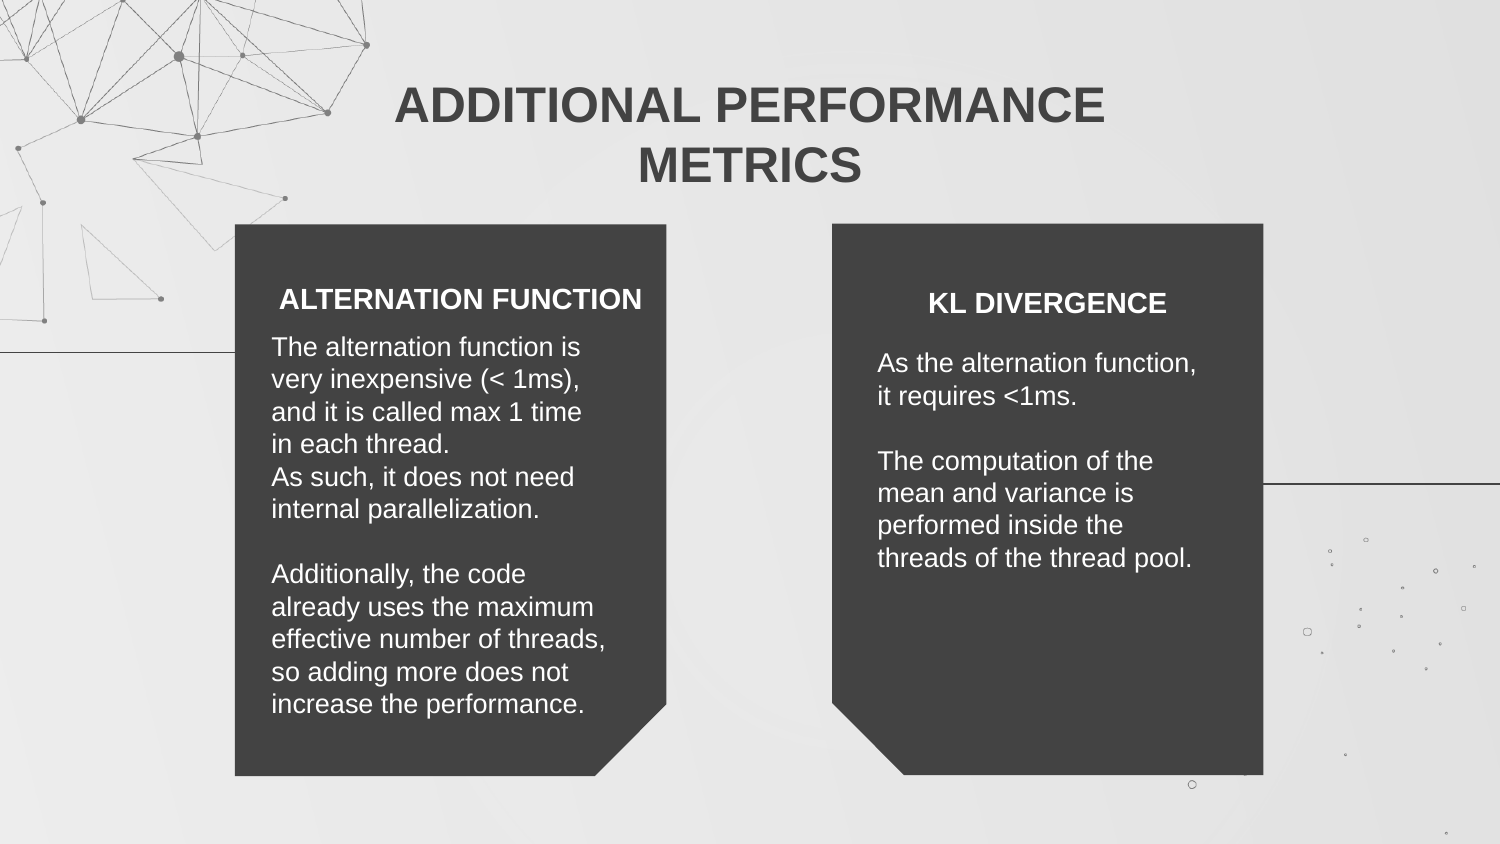

# ADDITIONAL PERFORMANCE METRICS
ALTERNATION FUNCTION
KL DIVERGENCE

The alternation function is very inexpensive (< 1ms), and it is called max 1 time in each thread.
As such, it does not need internal parallelization.

Additionally, the code already uses the maximum effective number of threads, so adding more does not increase the performance.
As the alternation function, it requires <1ms.

The computation of the mean and variance is performed inside the threads of the thread pool.